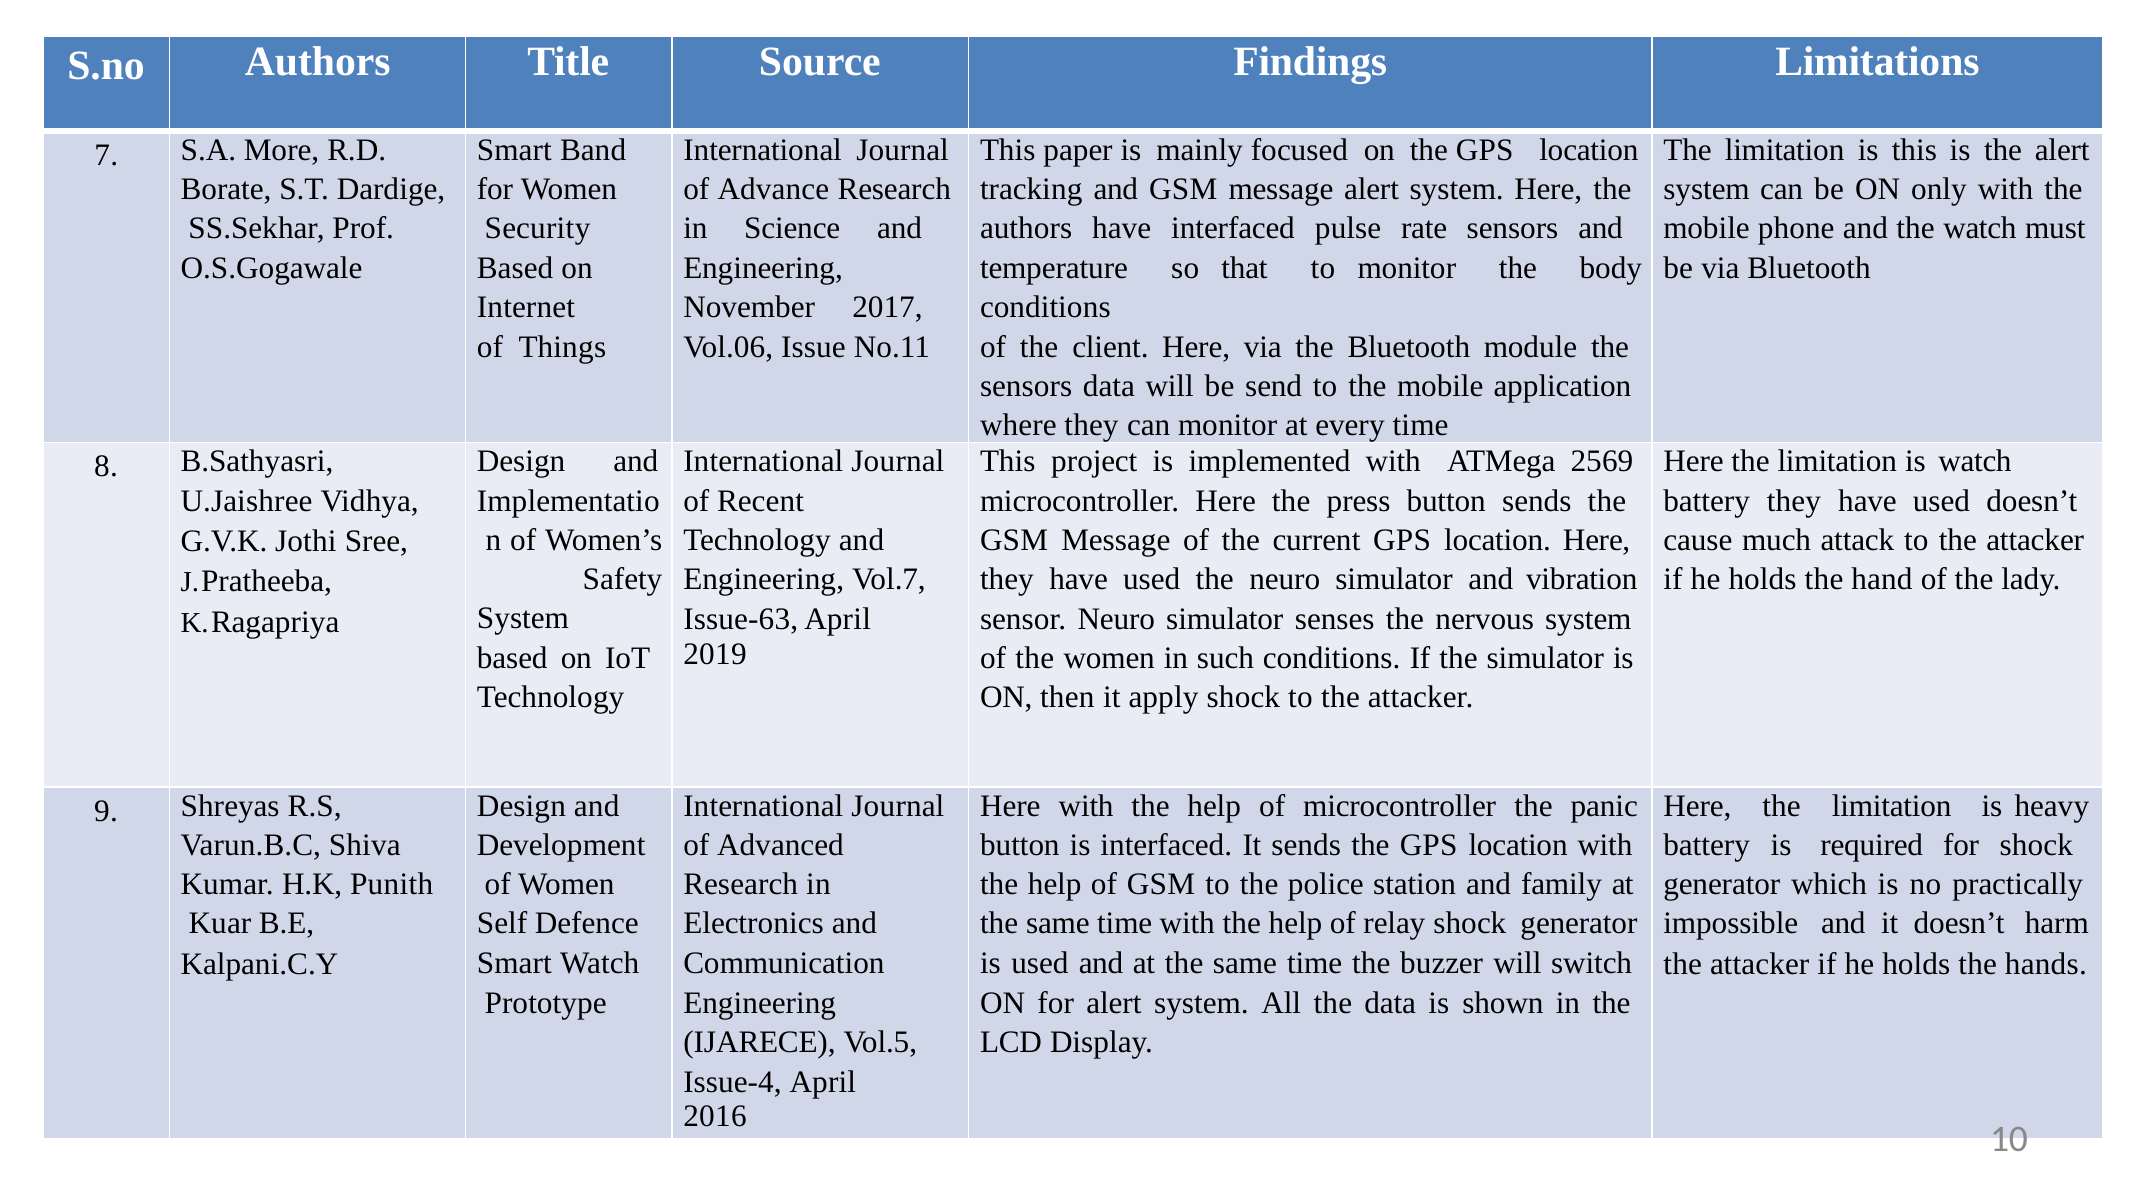

| S.no | Authors | Title | Source | Findings | Limitations |
| --- | --- | --- | --- | --- | --- |
| 7. | S.A. More, R.D. Borate, S.T. Dardige, SS.Sekhar, Prof. O.S.Gogawale | Smart Band for Women Security Based on Internet of Things | International Journal of Advance Research in Science and Engineering, November 2017, Vol.06, Issue No.11 | This paper is mainly focused on the GPS location tracking and GSM message alert system. Here, the authors have interfaced pulse rate sensors and temperature so that to monitor the body conditions of the client. Here, via the Bluetooth module the sensors data will be send to the mobile application where they can monitor at every time | The limitation is this is the alert system can be ON only with the mobile phone and the watch must be via Bluetooth |
| 8. | B.Sathyasri, U.Jaishree Vidhya, G.V.K. Jothi Sree, Pratheeba, Ragapriya | Design and Implementatio n of Women’s Safety System based on IoT Technology | International Journal of Recent Technology and Engineering, Vol.7, Issue-63, April 2019 | This project is implemented with ATMega 2569 microcontroller. Here the press button sends the GSM Message of the current GPS location. Here, they have used the neuro simulator and vibration sensor. Neuro simulator senses the nervous system of the women in such conditions. If the simulator is ON, then it apply shock to the attacker. | Here the limitation is watch battery they have used doesn’t cause much attack to the attacker if he holds the hand of the lady. |
| 9. | Shreyas R.S, Varun.B.C, Shiva Kumar. H.K, Punith Kuar B.E, Kalpani.C.Y | Design and Development of Women Self Defence Smart Watch Prototype | International Journal of Advanced Research in Electronics and Communication Engineering (IJARECE), Vol.5, Issue-4, April 2016 | Here with the help of microcontroller the panic button is interfaced. It sends the GPS location with the help of GSM to the police station and family at the same time with the help of relay shock generator is used and at the same time the buzzer will switch ON for alert system. All the data is shown in the LCD Display. | Here, the limitation is heavy battery is required for shock generator which is no practically impossible and it doesn’t harm the attacker if he holds the hands. |
10